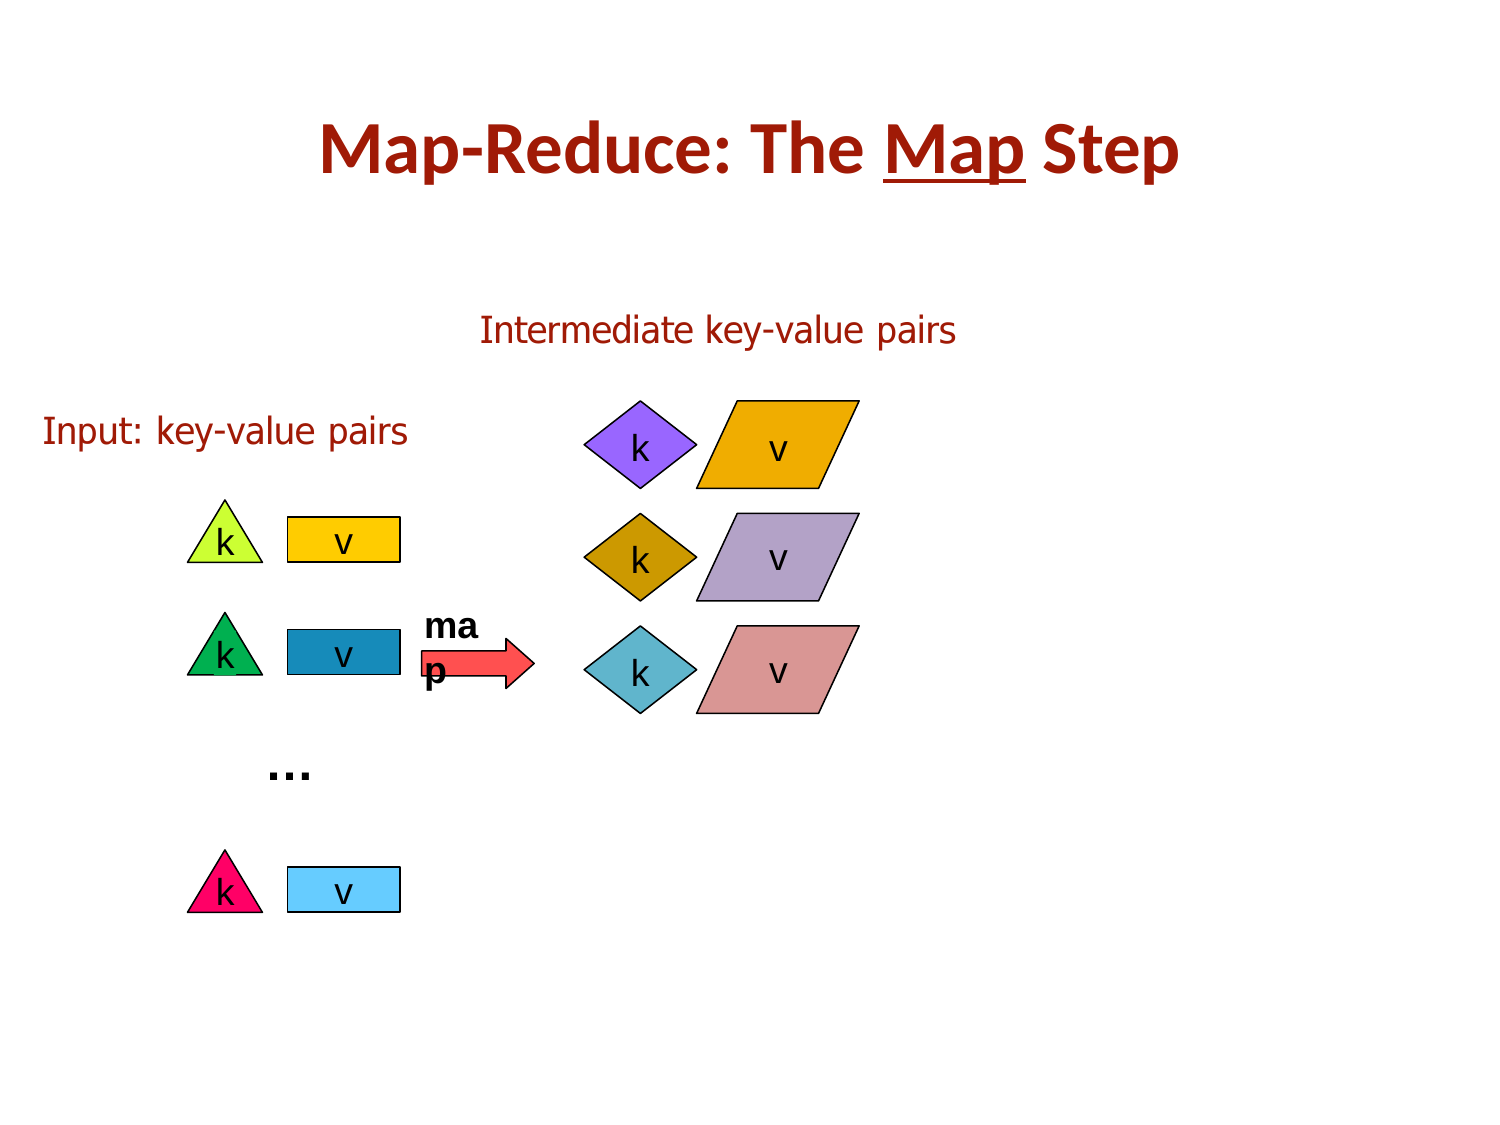

# Map-Reduce: The Map Step
Intermediate key-value pairs

v
k

v
k

v
k
Input: key-value pairs

k
v

k
v
…

k
v
map